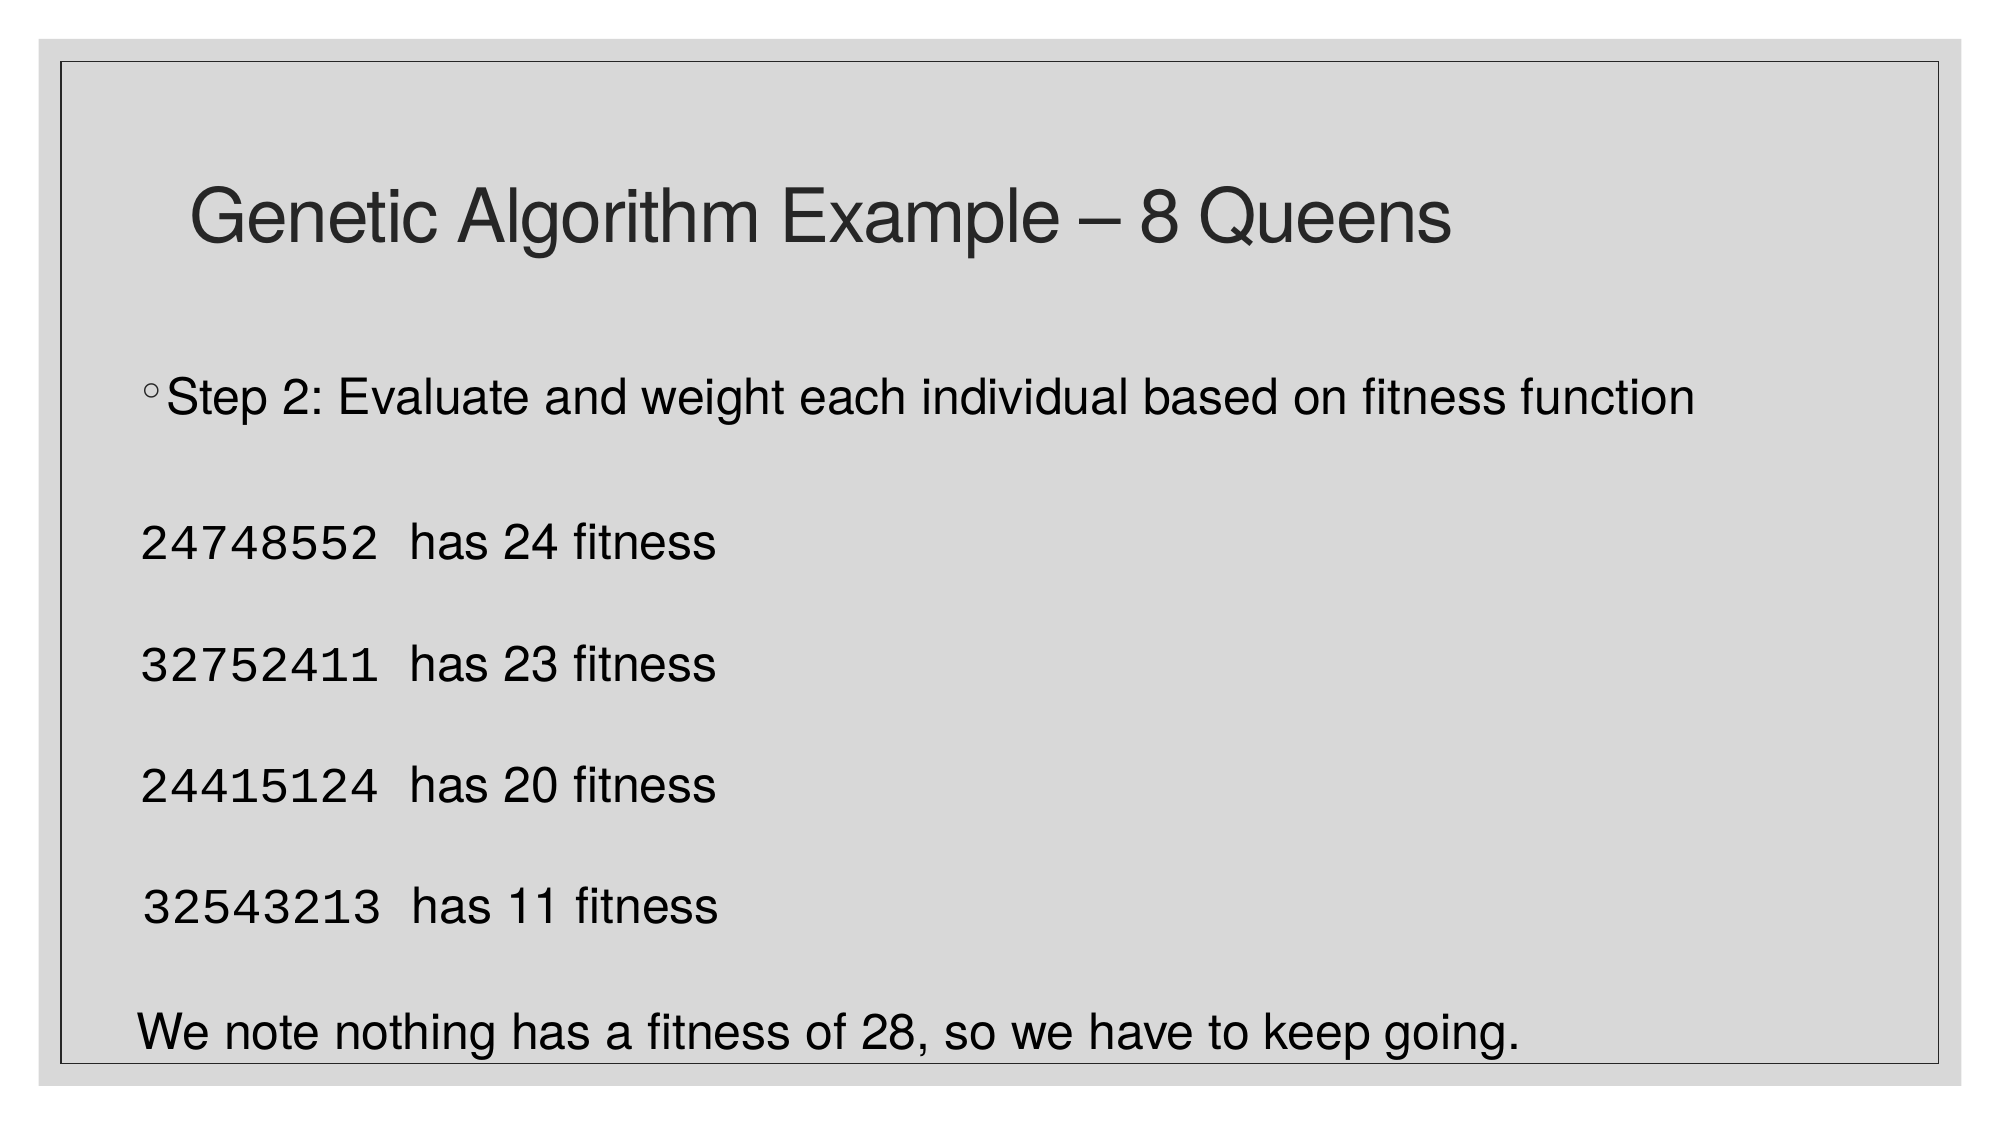

# Genetic Algorithm Example – 8 Queens
Step 2: Evaluate and weight each individual based on fitness function

We note nothing has a fitness of 28, so we have to keep going.

24748552 has 24 fitness
32752411 has 23 fitness
24415124 has 20 fitness
32543213 has 11 fitness